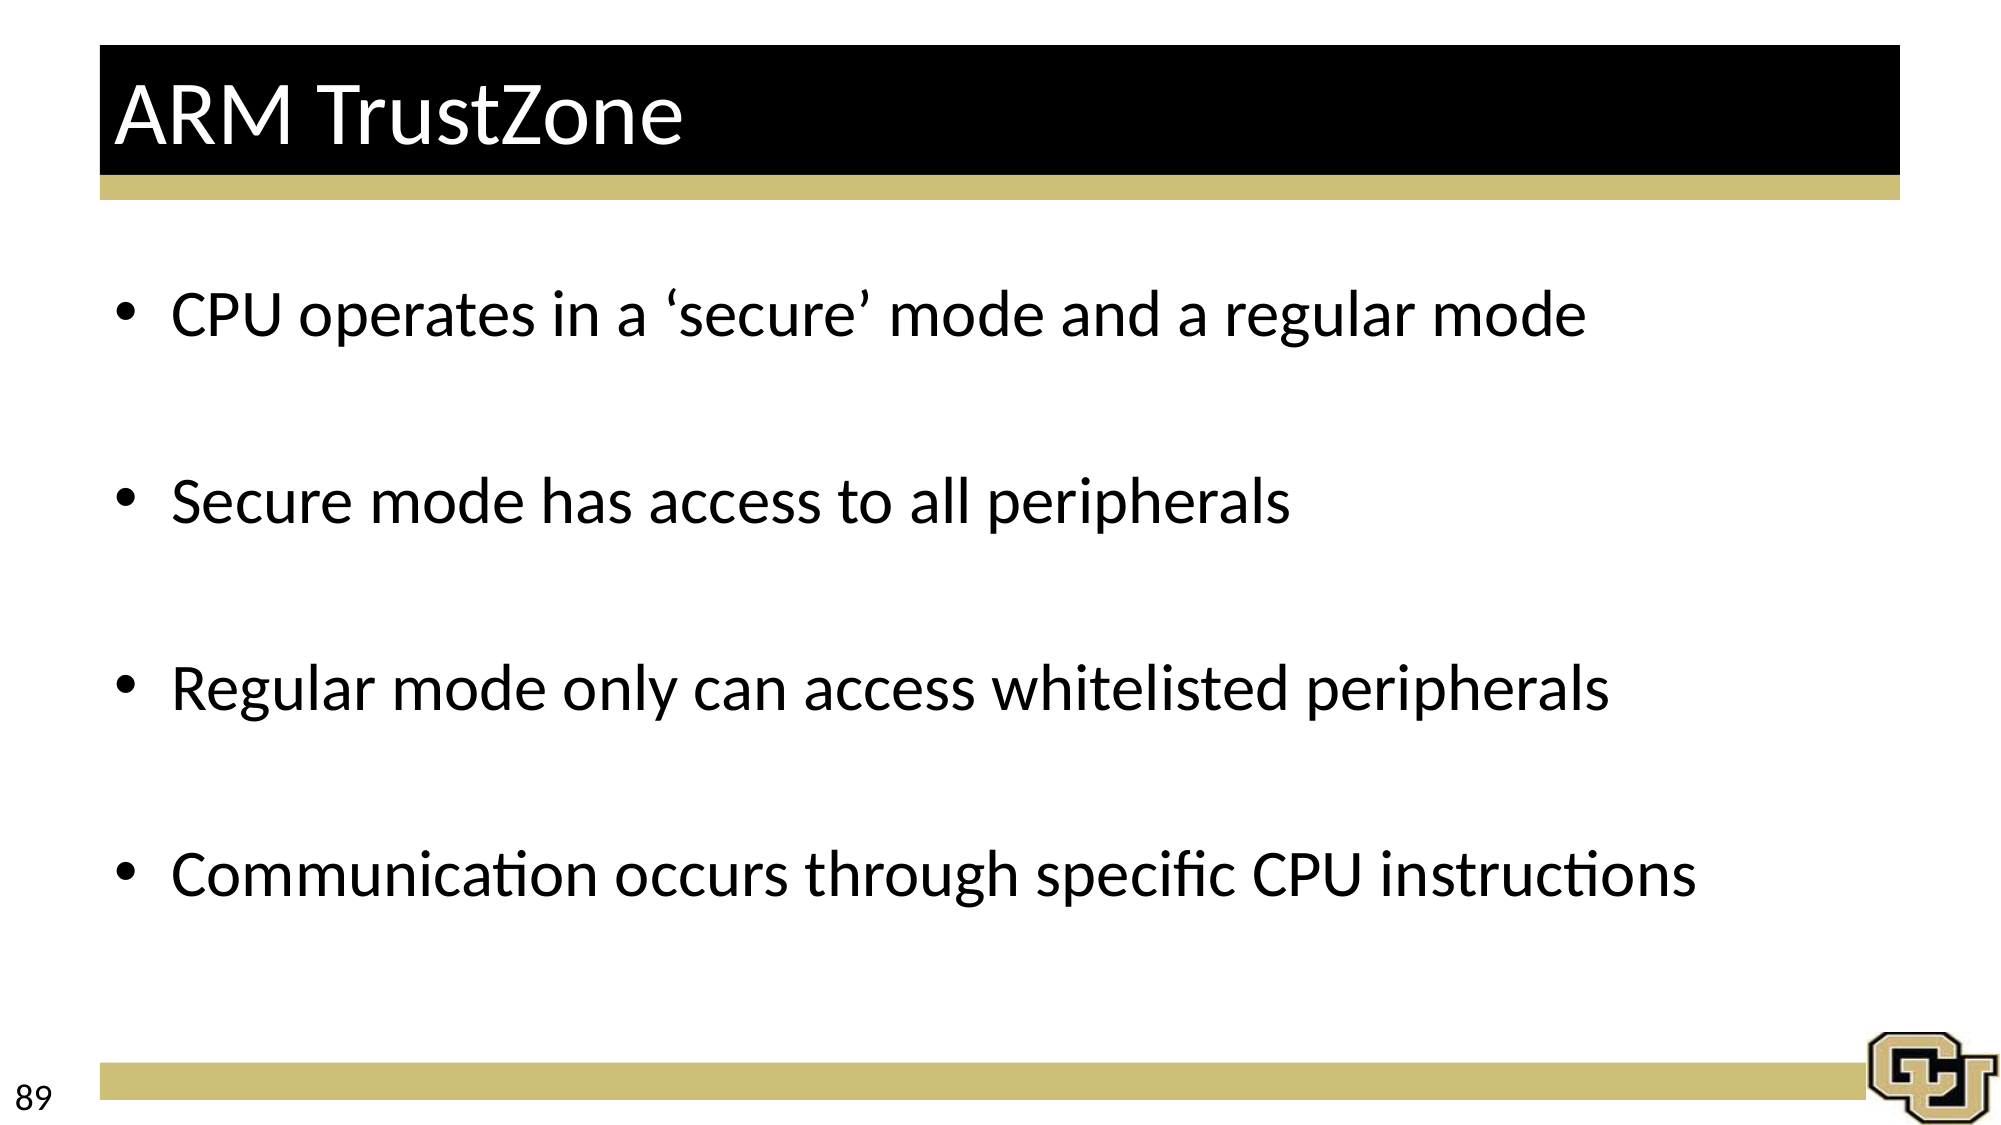

# ARM TrustZone
CPU operates in a ‘secure’ mode and a regular mode

Secure mode has access to all peripherals

Regular mode only can access whitelisted peripherals

Communication occurs through specific CPU instructions
89